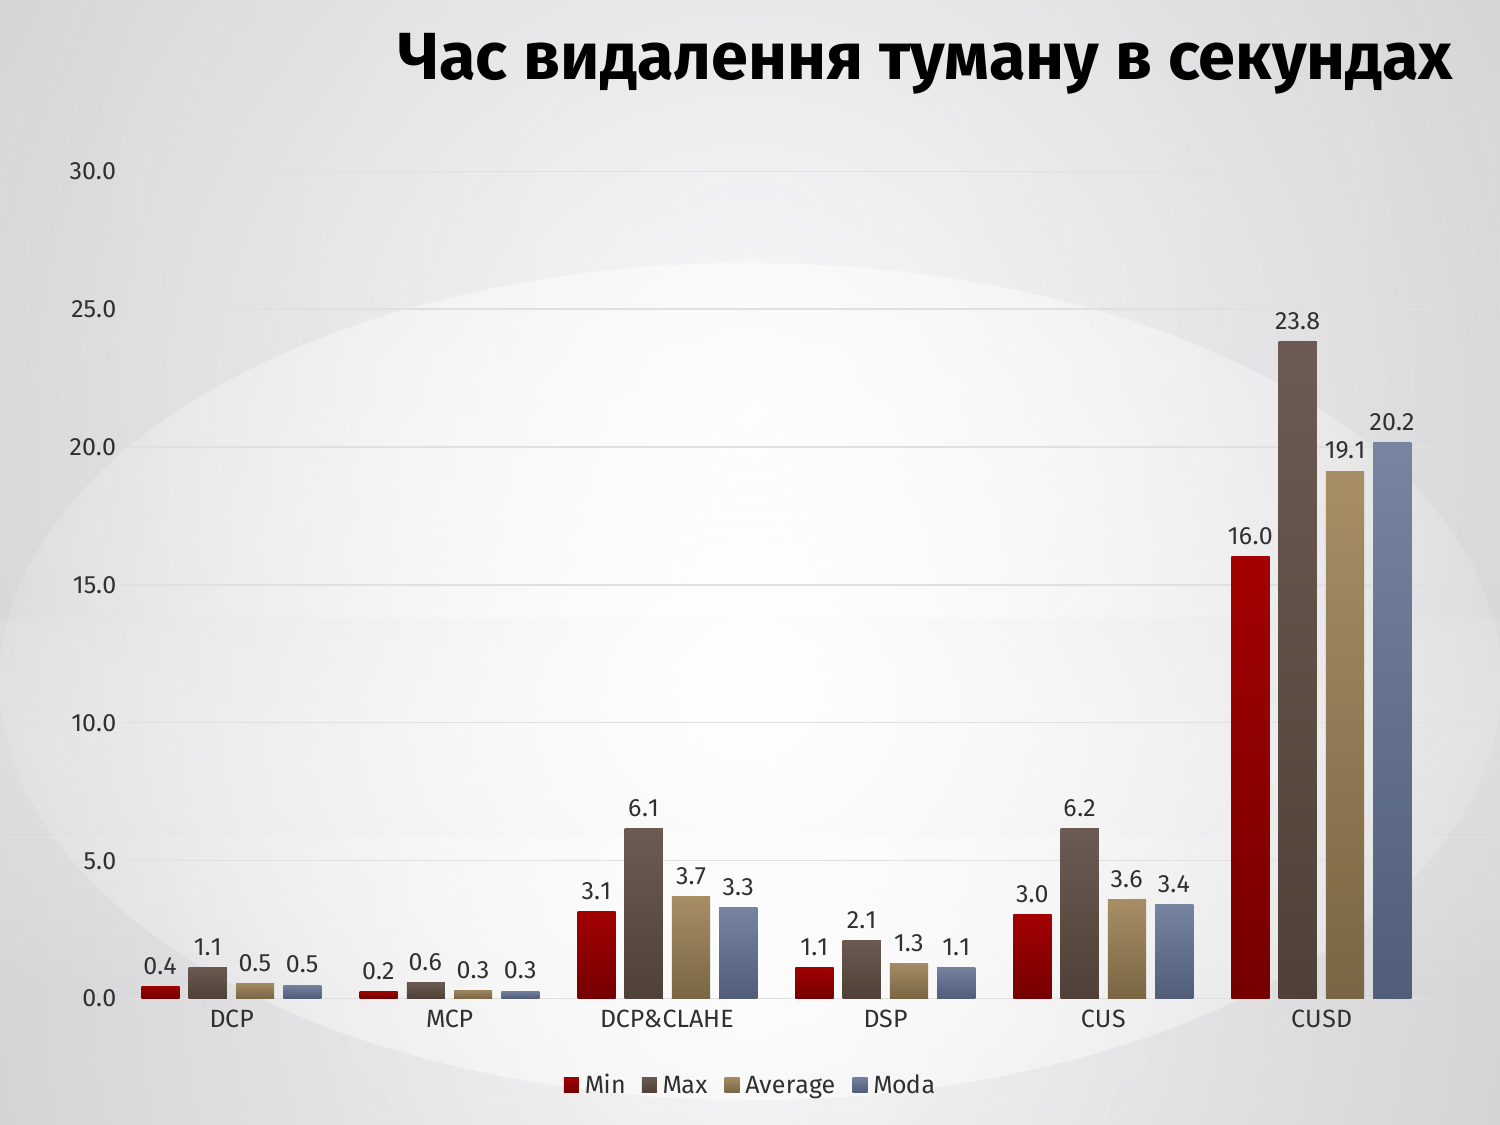

# Час видалення туману в секундах

### Chart

| Category | Min | Max | Average | Moda |
|---|---|---|---|---|
| DCP | 0.423 | 1.1 | 0.5192987012987009 | 0.479 |
| MCP | 0.239 | 0.56 | 0.292155844155844 | 0.259 |
| DCP&CLAHE | 3.136 | 6.141 | 3.69784415584416 | 3.298 |
| DSP | 1.099 | 2.102 | 1.27555844155844 | 1.113 |
| CUS | 3.047 | 6.165 | 3.5780129870129898 | 3.398 |
| CUSD | 16.038 | 23.817 | 19.1285194805195 | 20.161 |